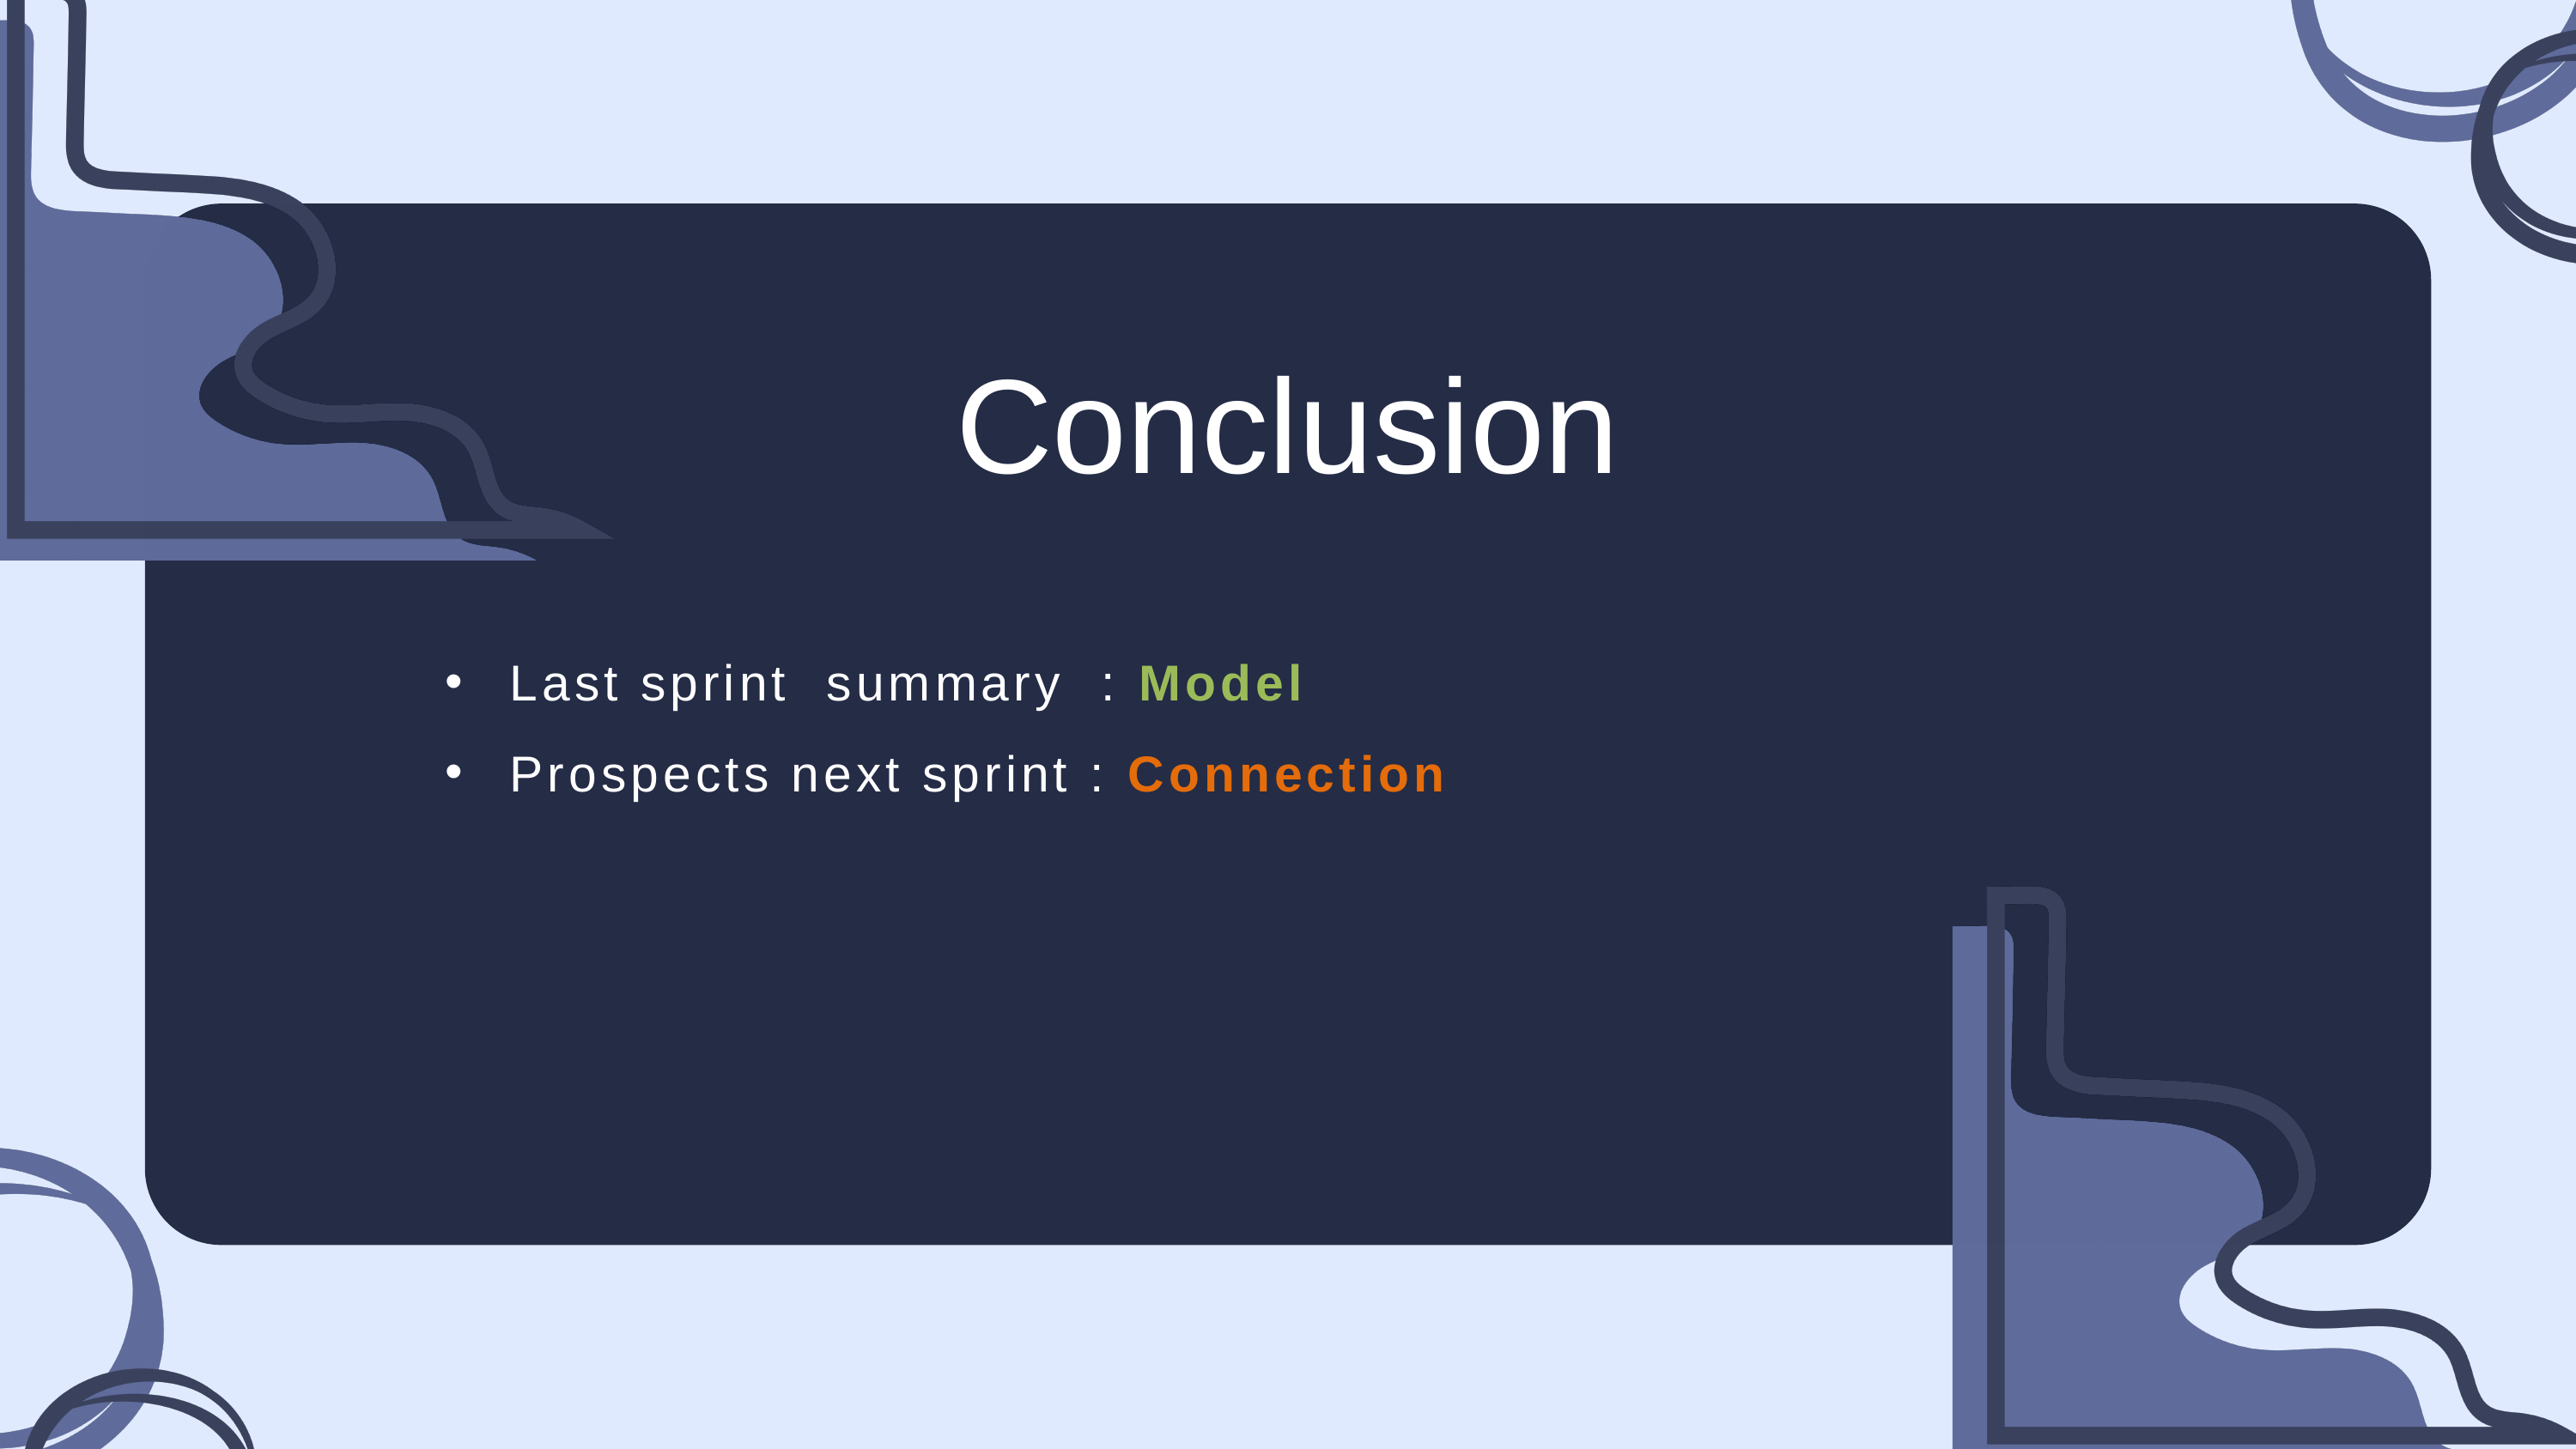

Conclusion
Last sprint  summary  : Model
Prospects next sprint : Connection